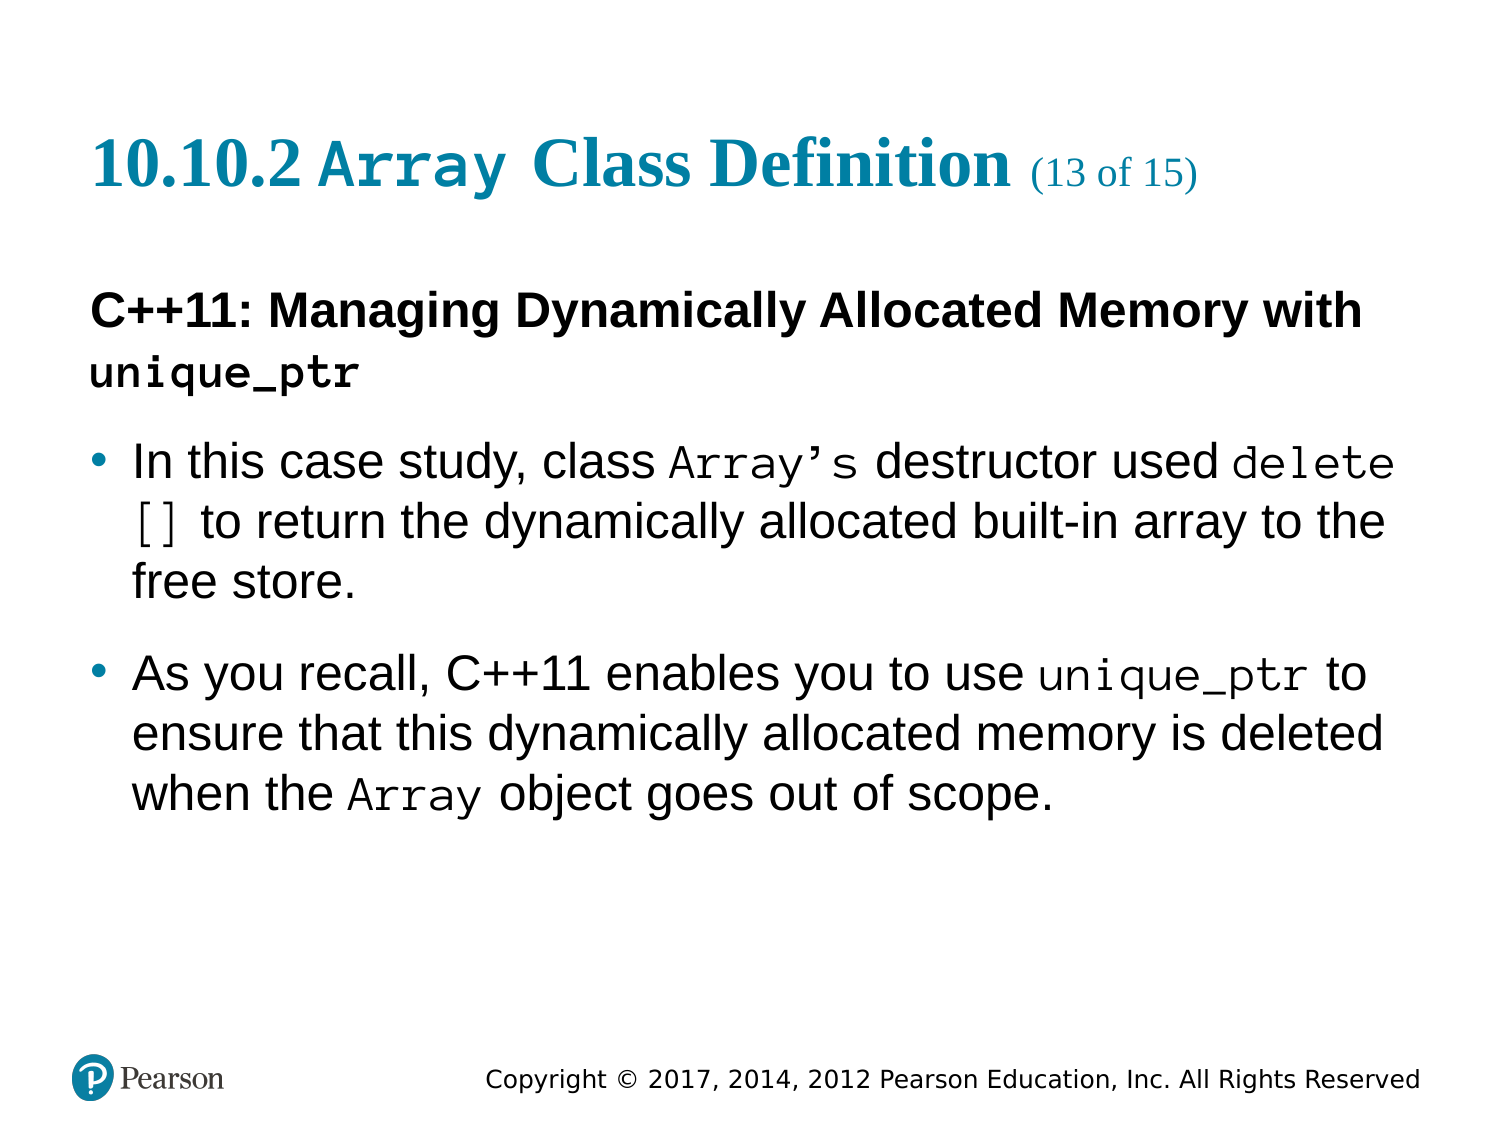

# 10.10.2 Array Class Definition (13 of 15)
C++11: Managing Dynamically Allocated Memory with unique_ptr
In this case study, class Array’s destructor used delete [] to return the dynamically allocated built-in array to the free store.
As you recall, C++11 enables you to use unique_ptr to ensure that this dynamically allocated memory is deleted when the Array object goes out of scope.